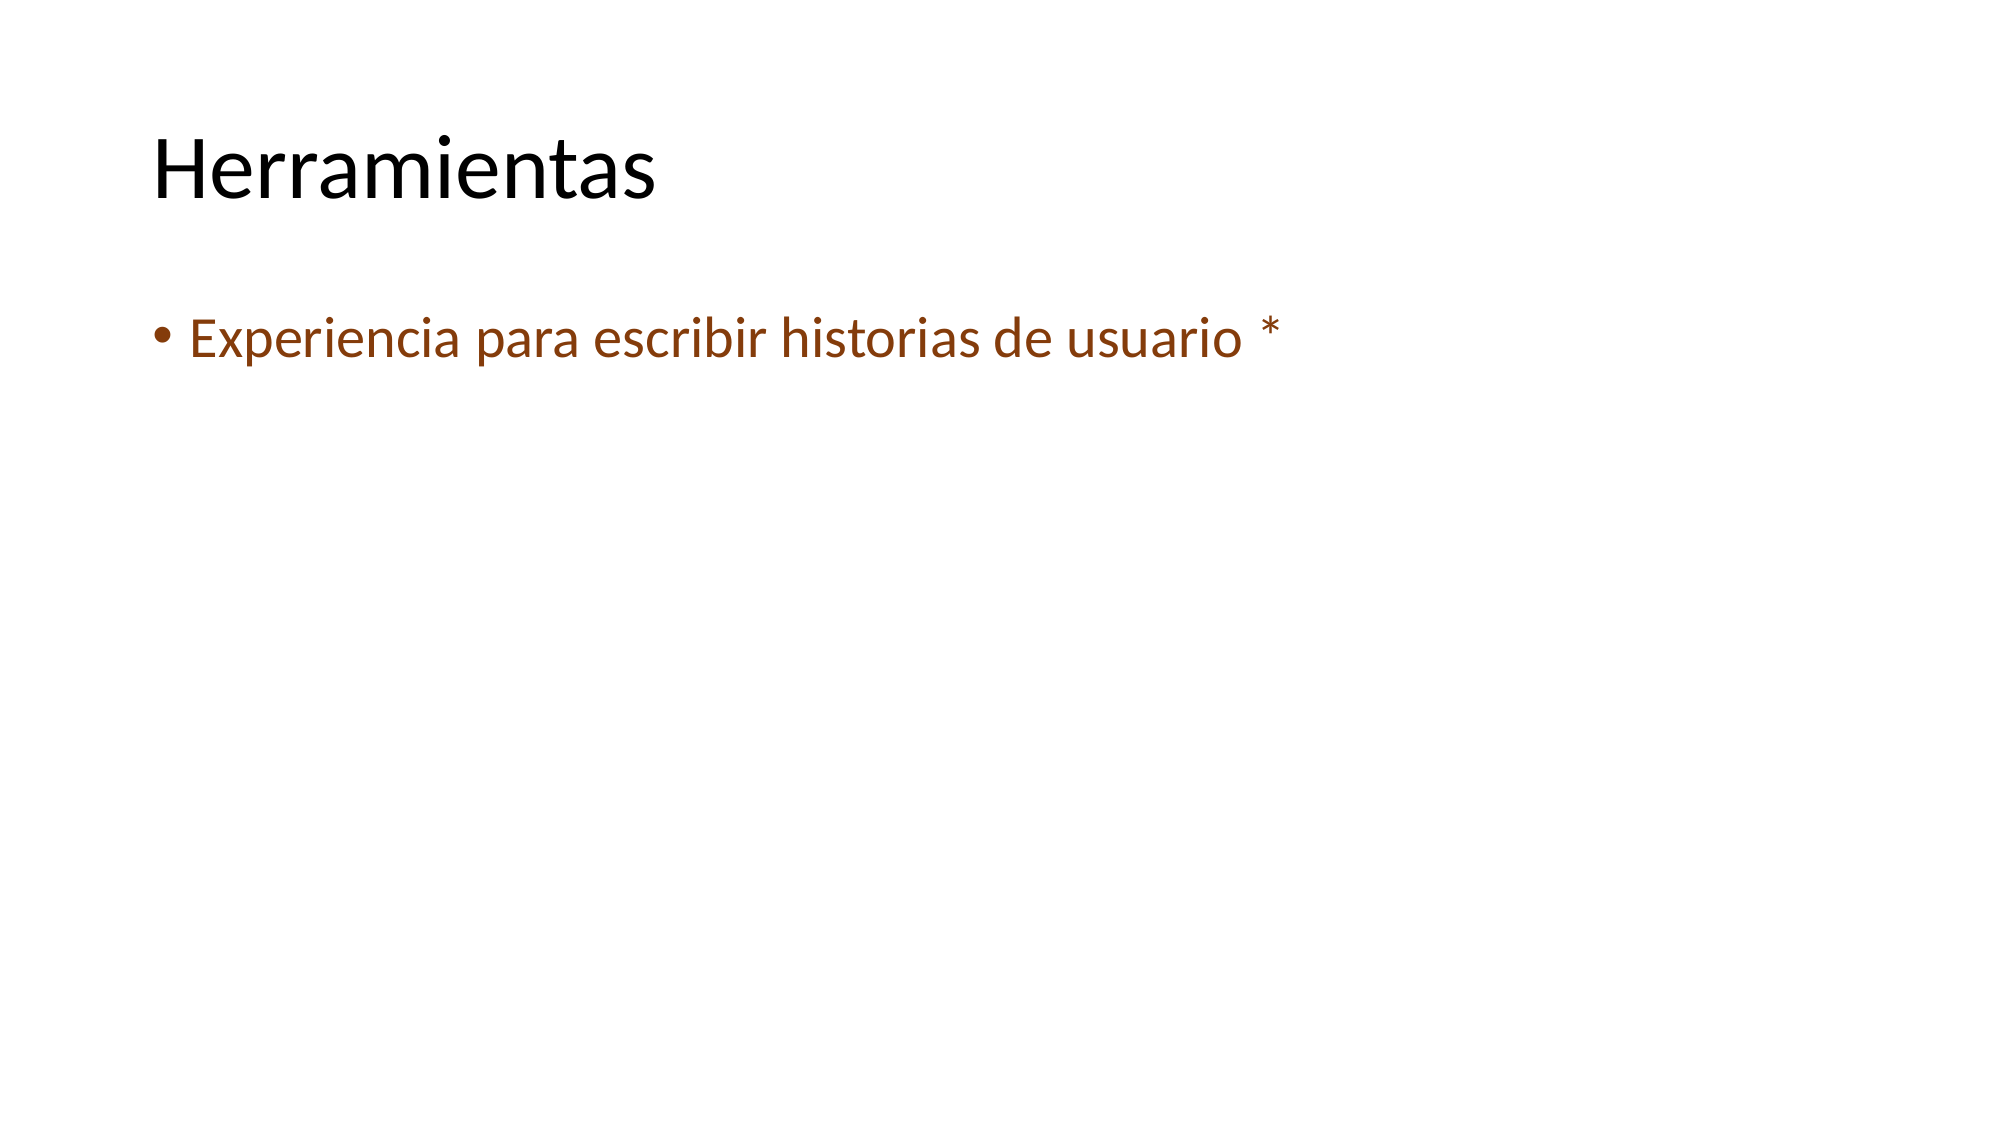

# Herramientas
Experiencia para escribir historias de usuario *